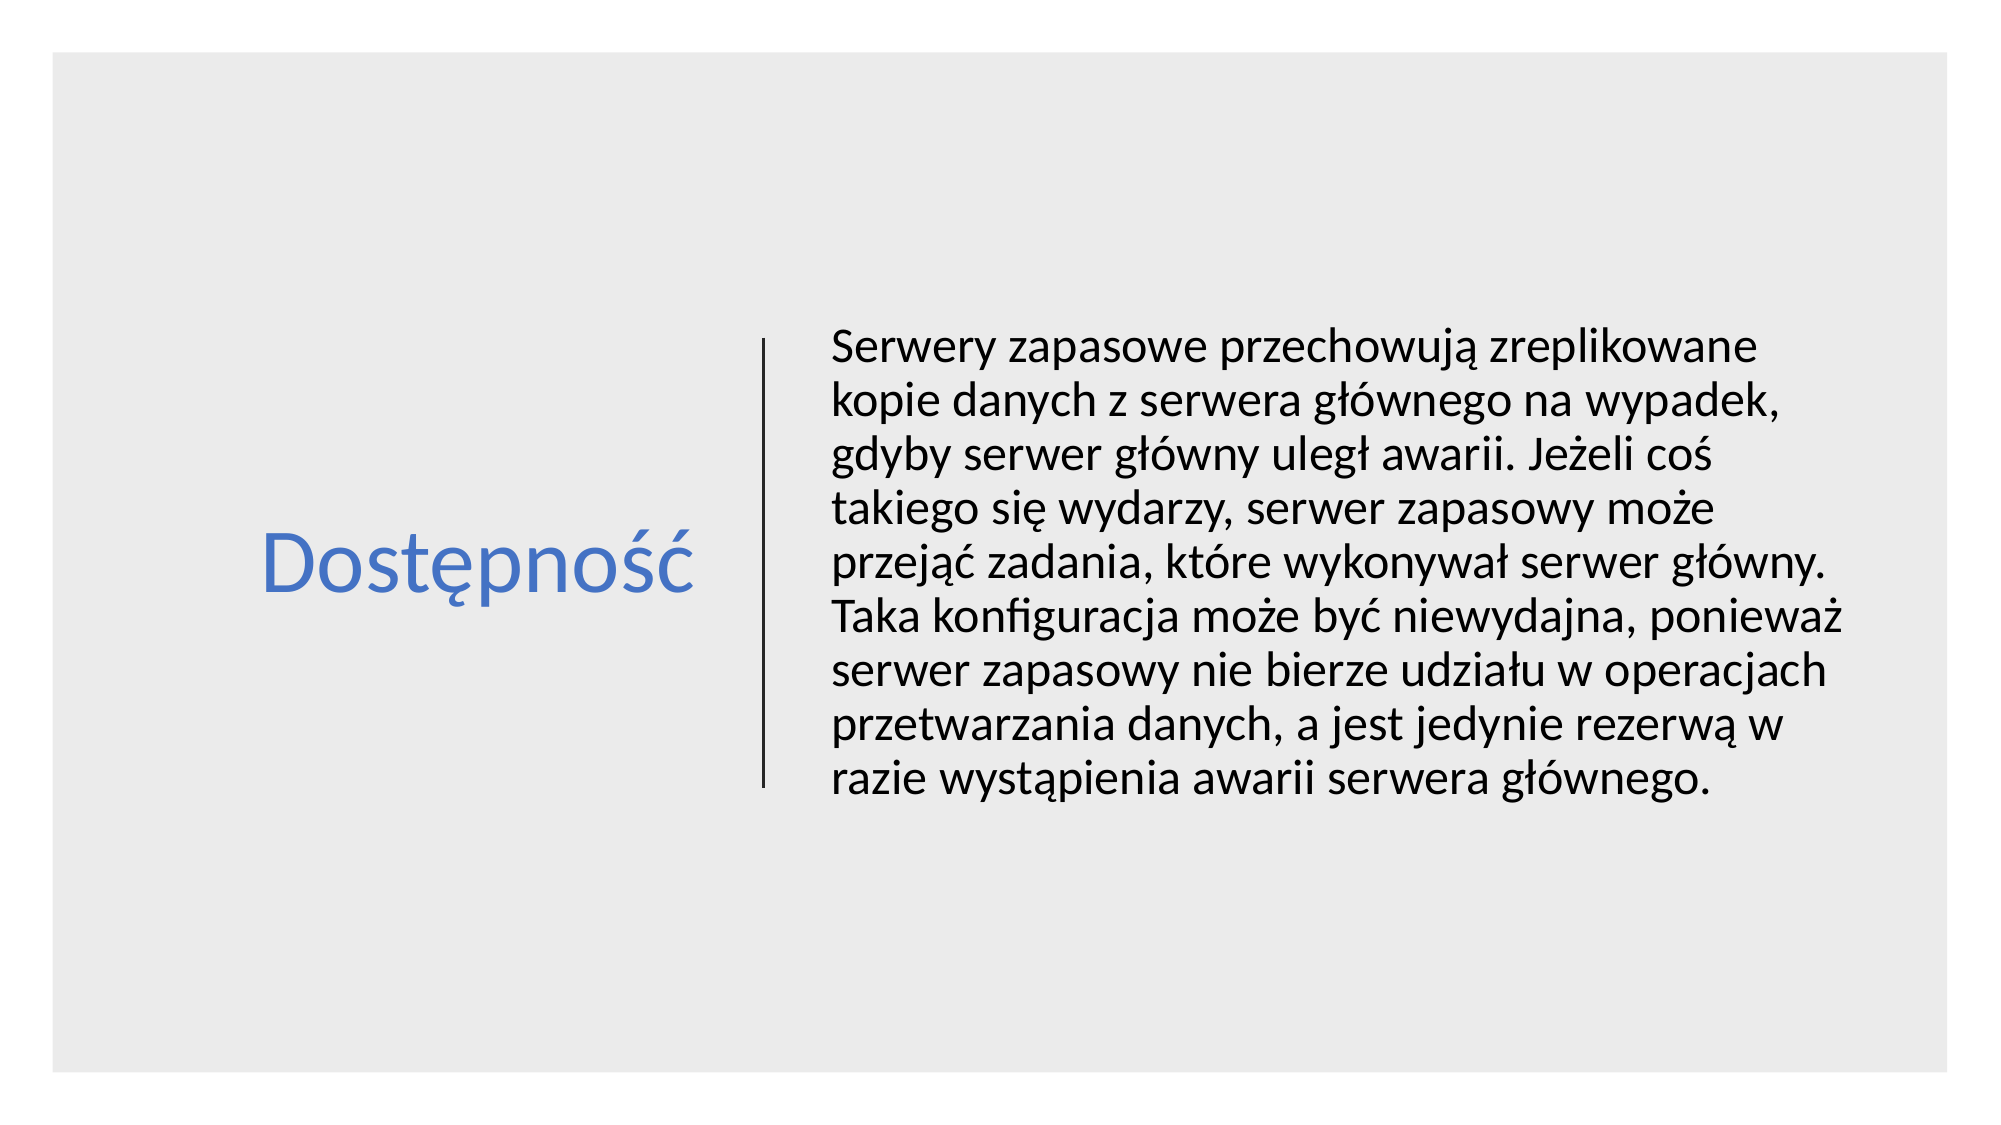

# Dostępność
Serwery zapasowe przechowują zreplikowane kopie danych z serwera głównego na wypadek, gdyby serwer główny uległ awarii. Jeżeli coś takiego się wydarzy, serwer zapasowy może przejąć zadania, które wykonywał serwer główny. Taka konfiguracja może być niewydajna, ponieważ serwer zapasowy nie bierze udziału w operacjach przetwarzania danych, a jest jedynie rezerwą w razie wystąpienia awarii serwera głównego.